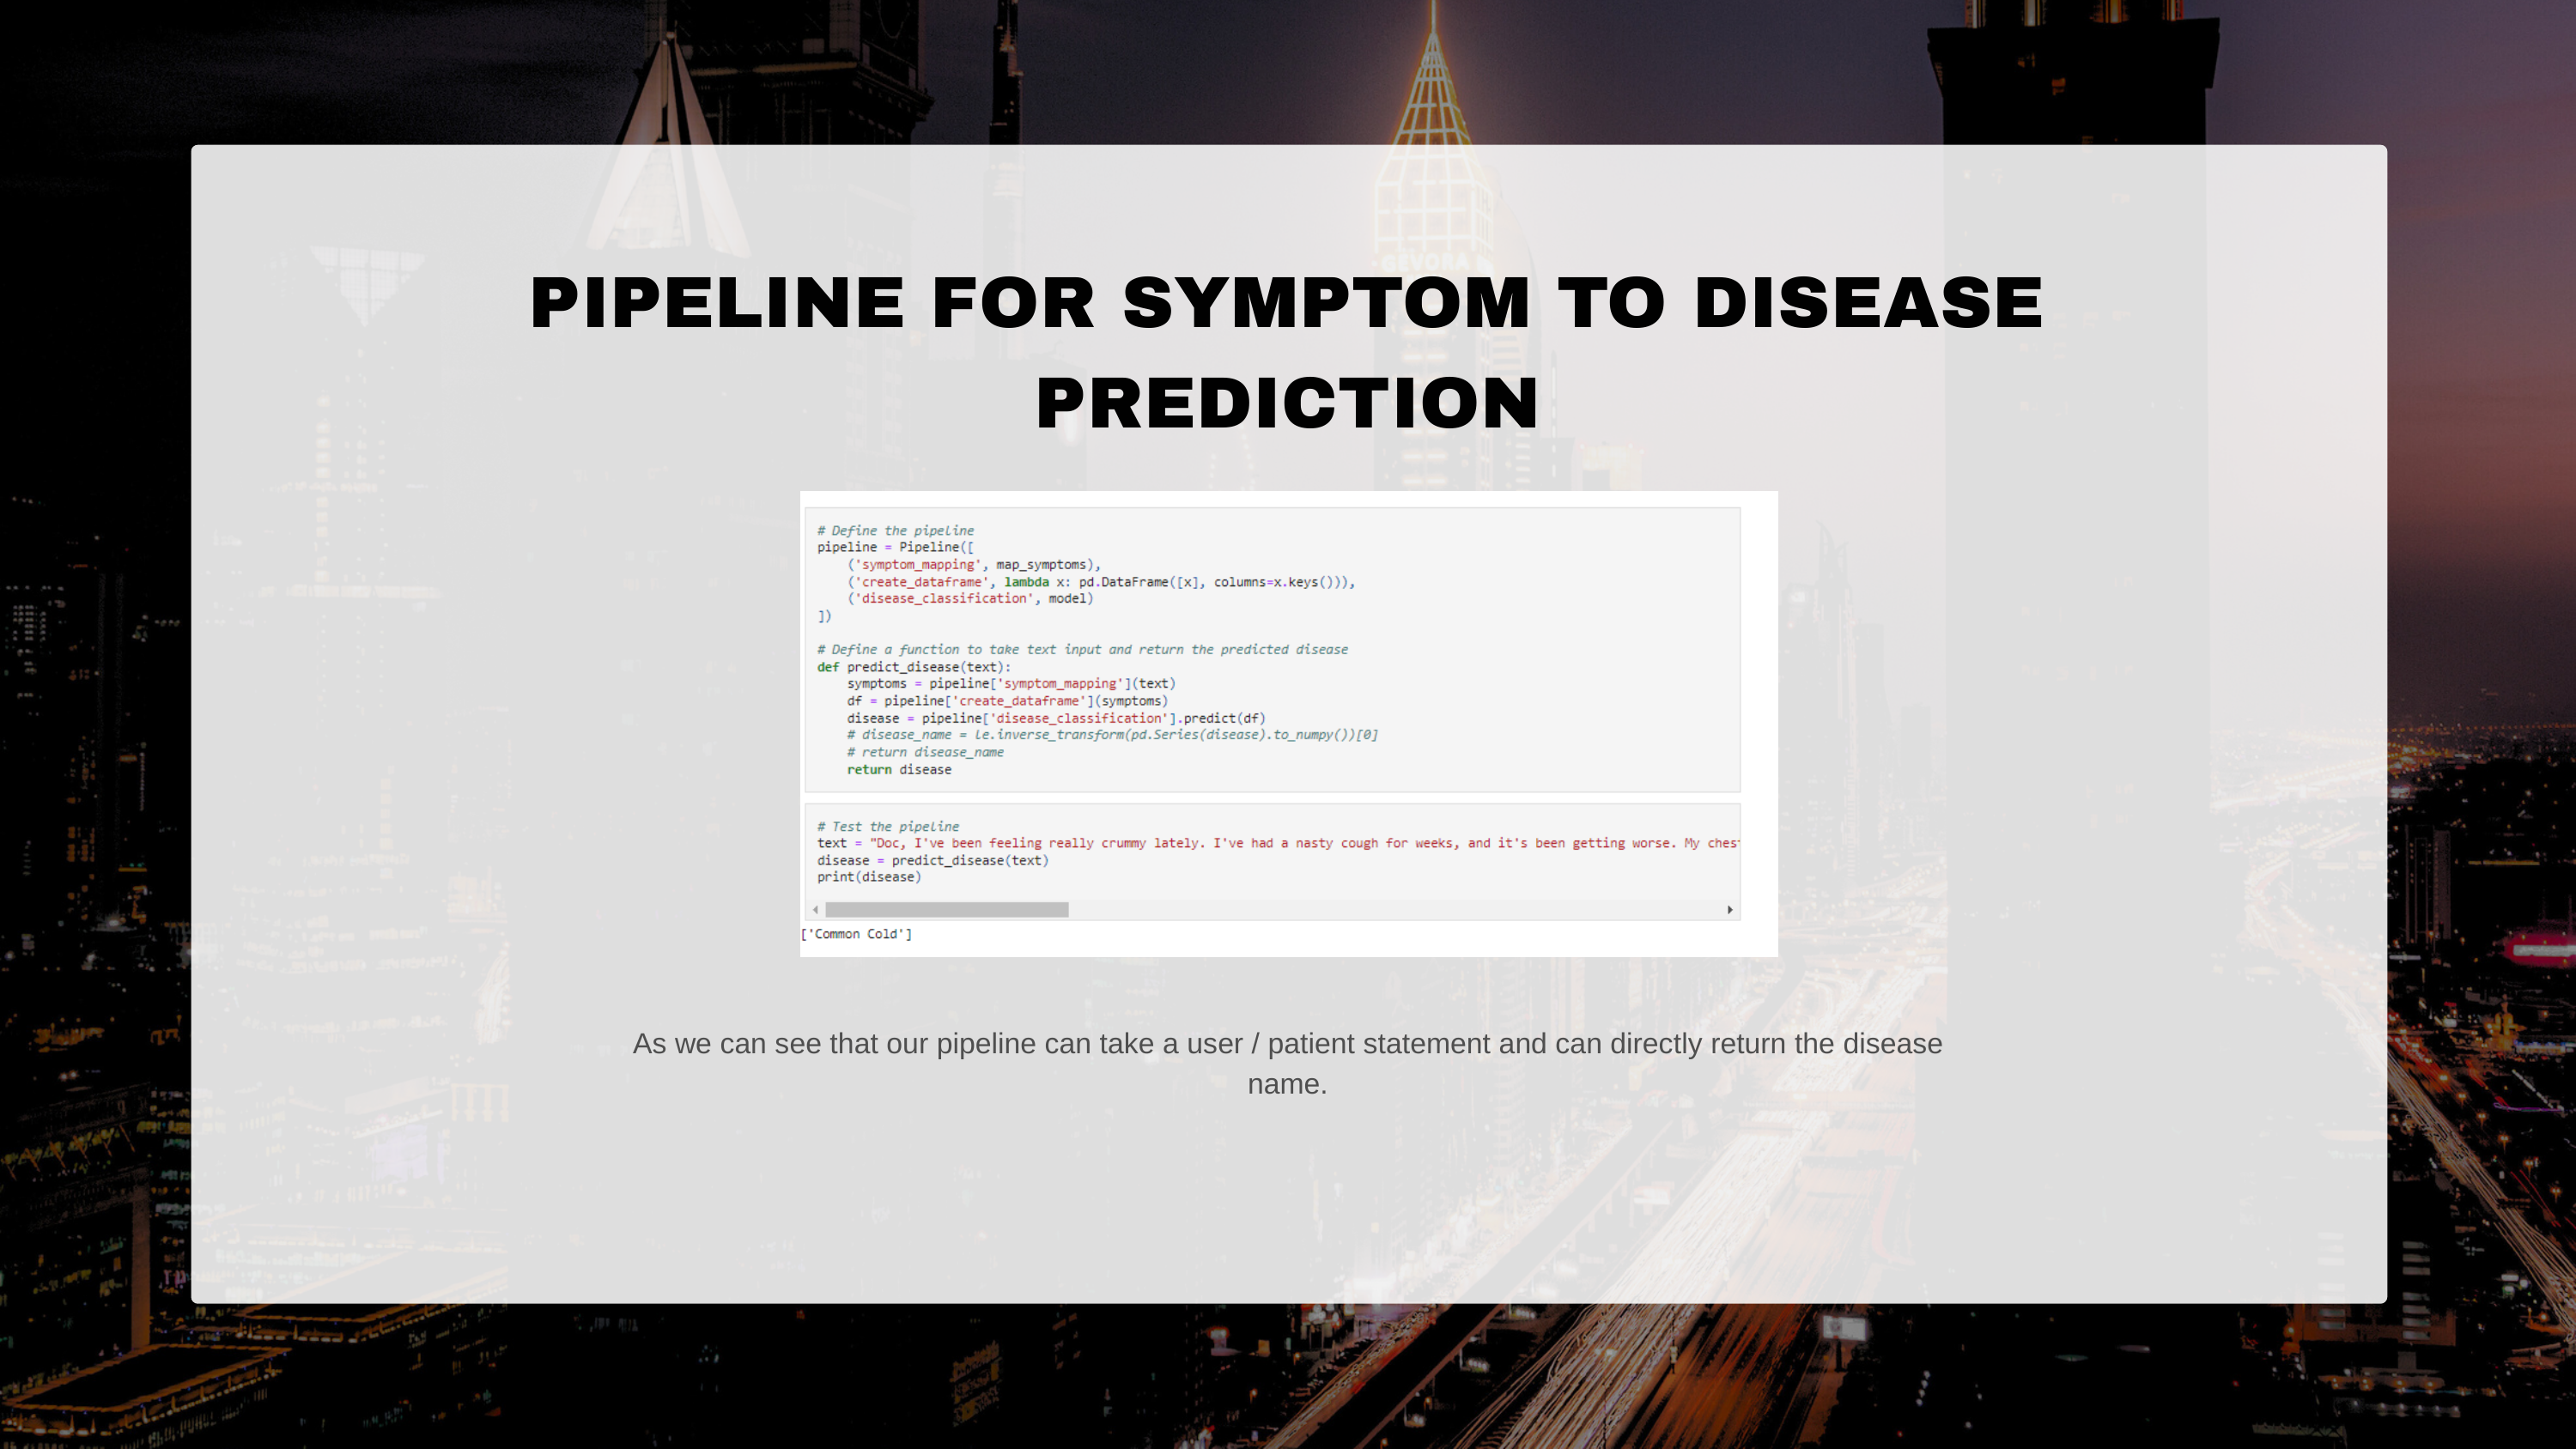

PIPELINE FOR SYMPTOM TO DISEASE PREDICTION

As we can see that our pipeline can take a user / patient statement and can directly return the disease name.